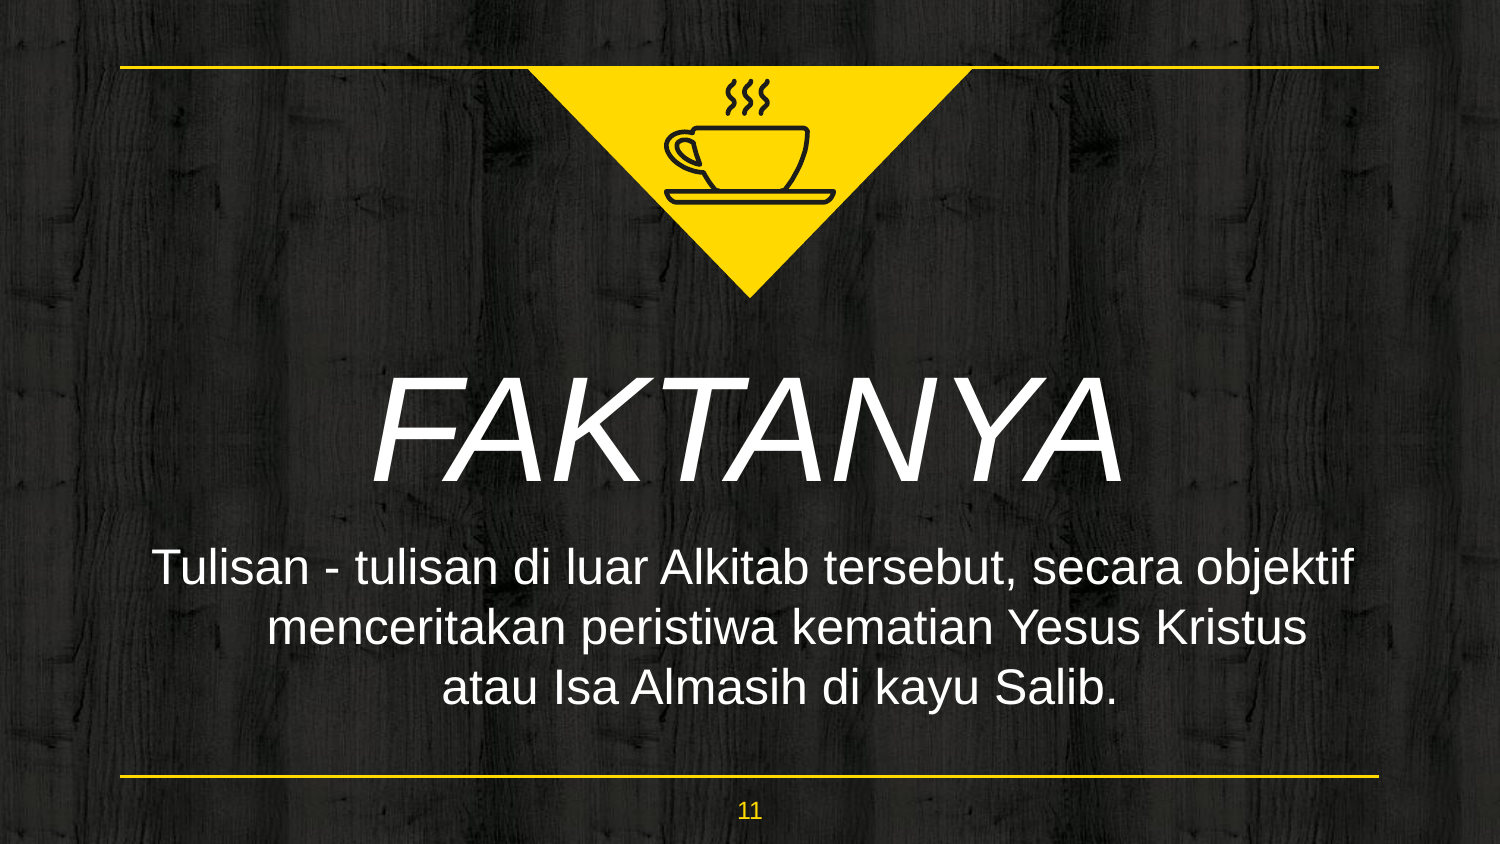

FAKTANYA

Tulisan - tulisan di luar Alkitab tersebut, secara objektif menceritakan peristiwa kematian Yesus Kristus atau Isa Almasih di kayu Salib.
11